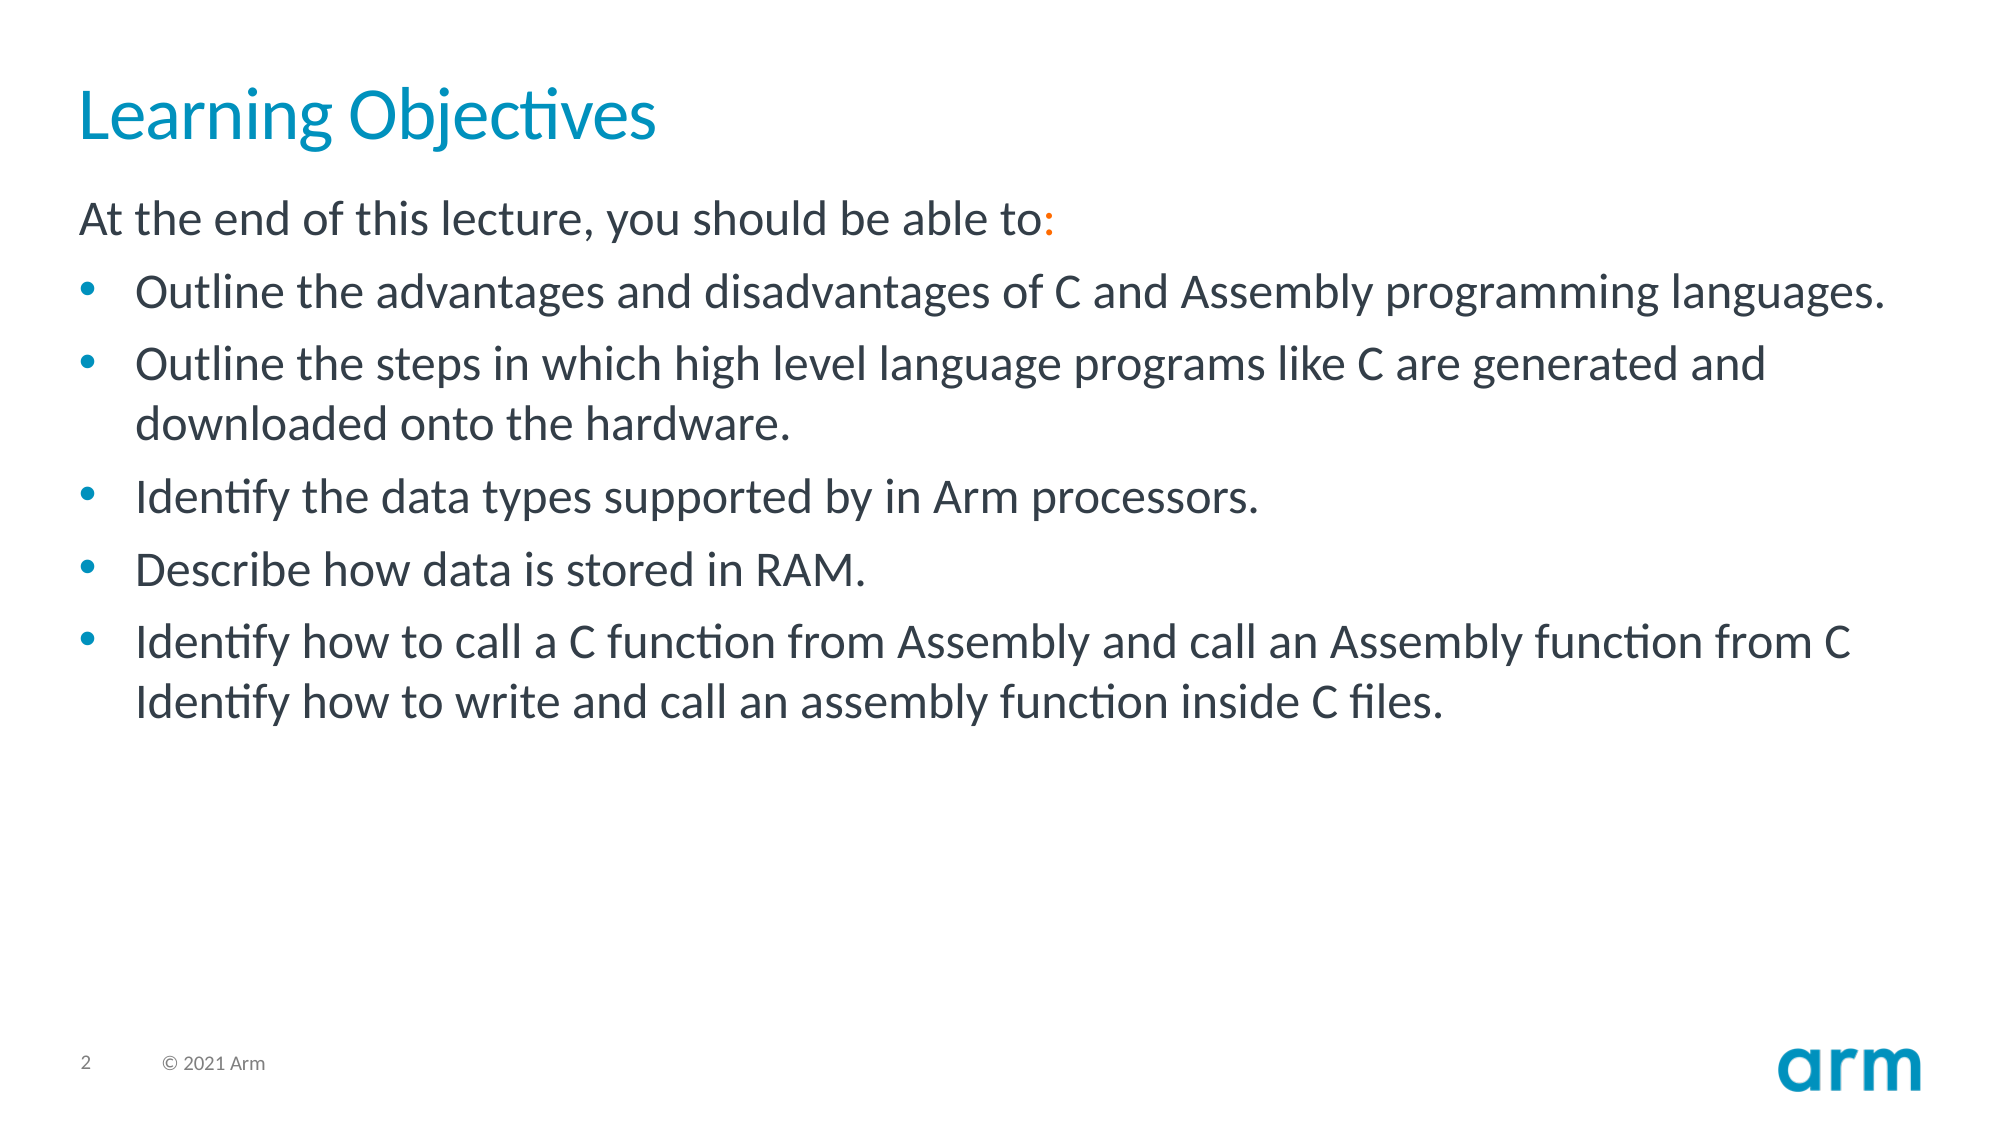

# Learning Objectives
At the end of this lecture, you should be able to:
Outline the advantages and disadvantages of C and Assembly programming languages.
Outline the steps in which high level language programs like C are generated and downloaded onto the hardware.
Identify the data types supported by in Arm processors.
Describe how data is stored in RAM.
Identify how to call a C function from Assembly and call an Assembly function from C Identify how to write and call an assembly function inside C files.